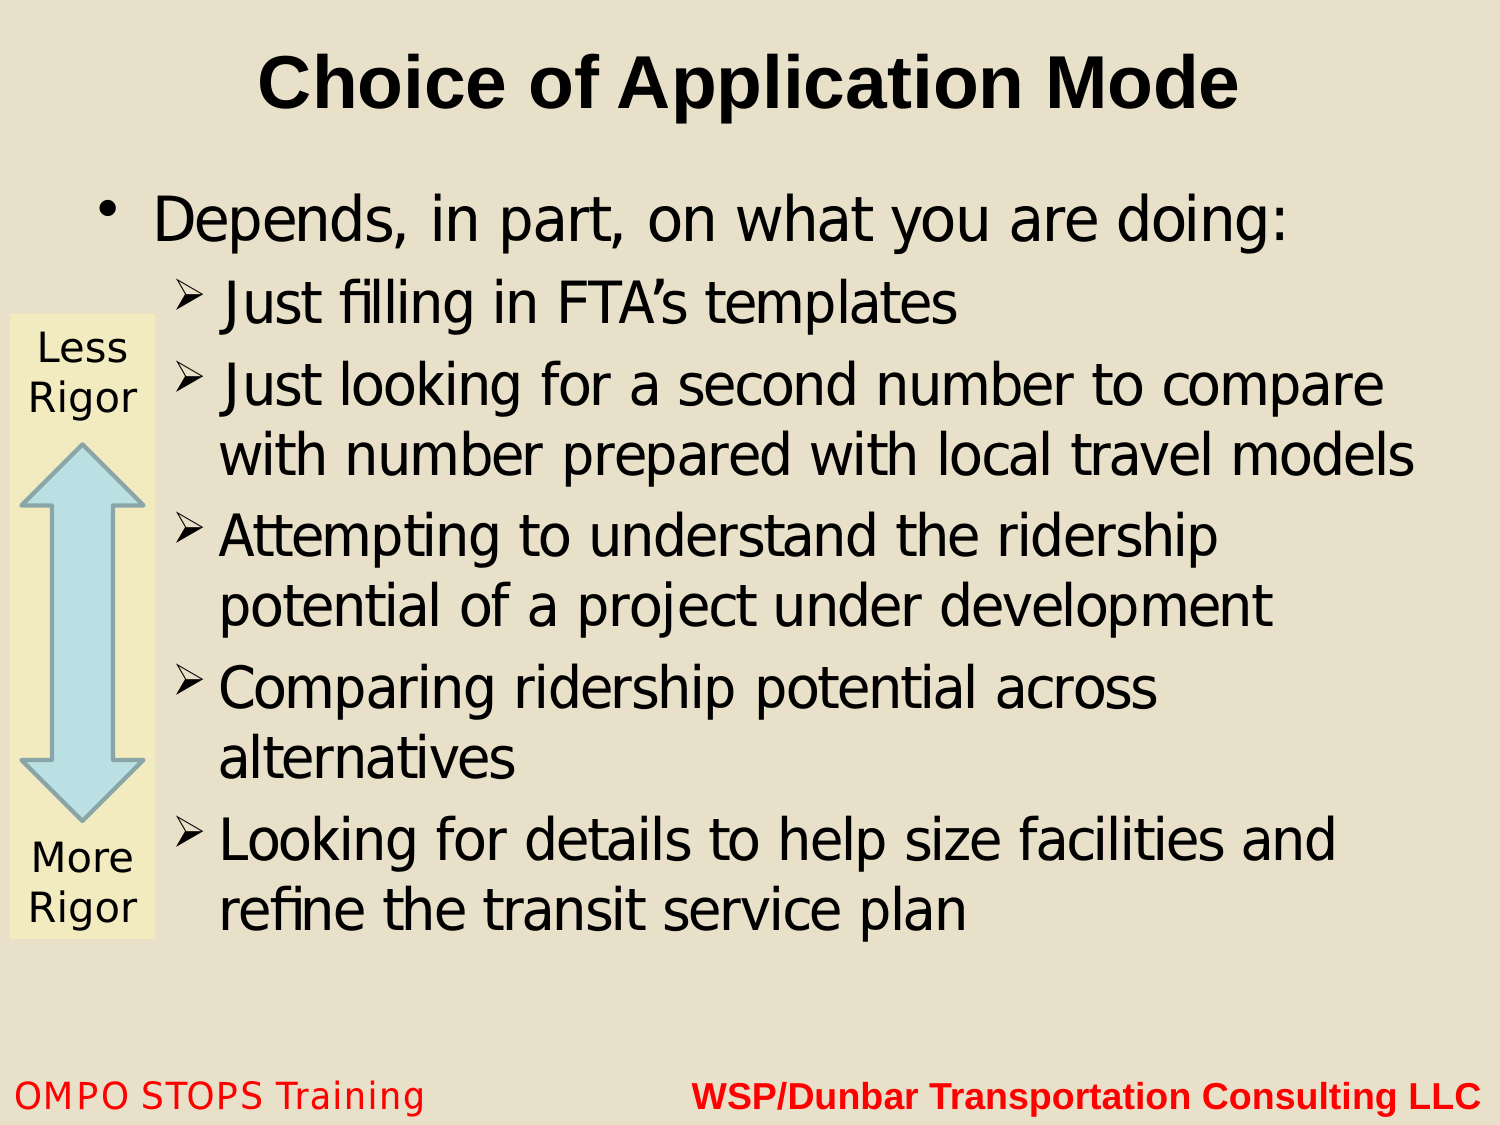

# Choice of Application Mode
Depends, in part, on what you are doing:
Just filling in FTA’s templates
Just looking for a second number to compare with number prepared with local travel models
Attempting to understand the ridership potential of a project under development
Comparing ridership potential across alternatives
Looking for details to help size facilities and refine the transit service plan

Less Rigor

More Rigor
OMPO STOPS Training                        WSP/Dunbar Transportation Consulting LLC